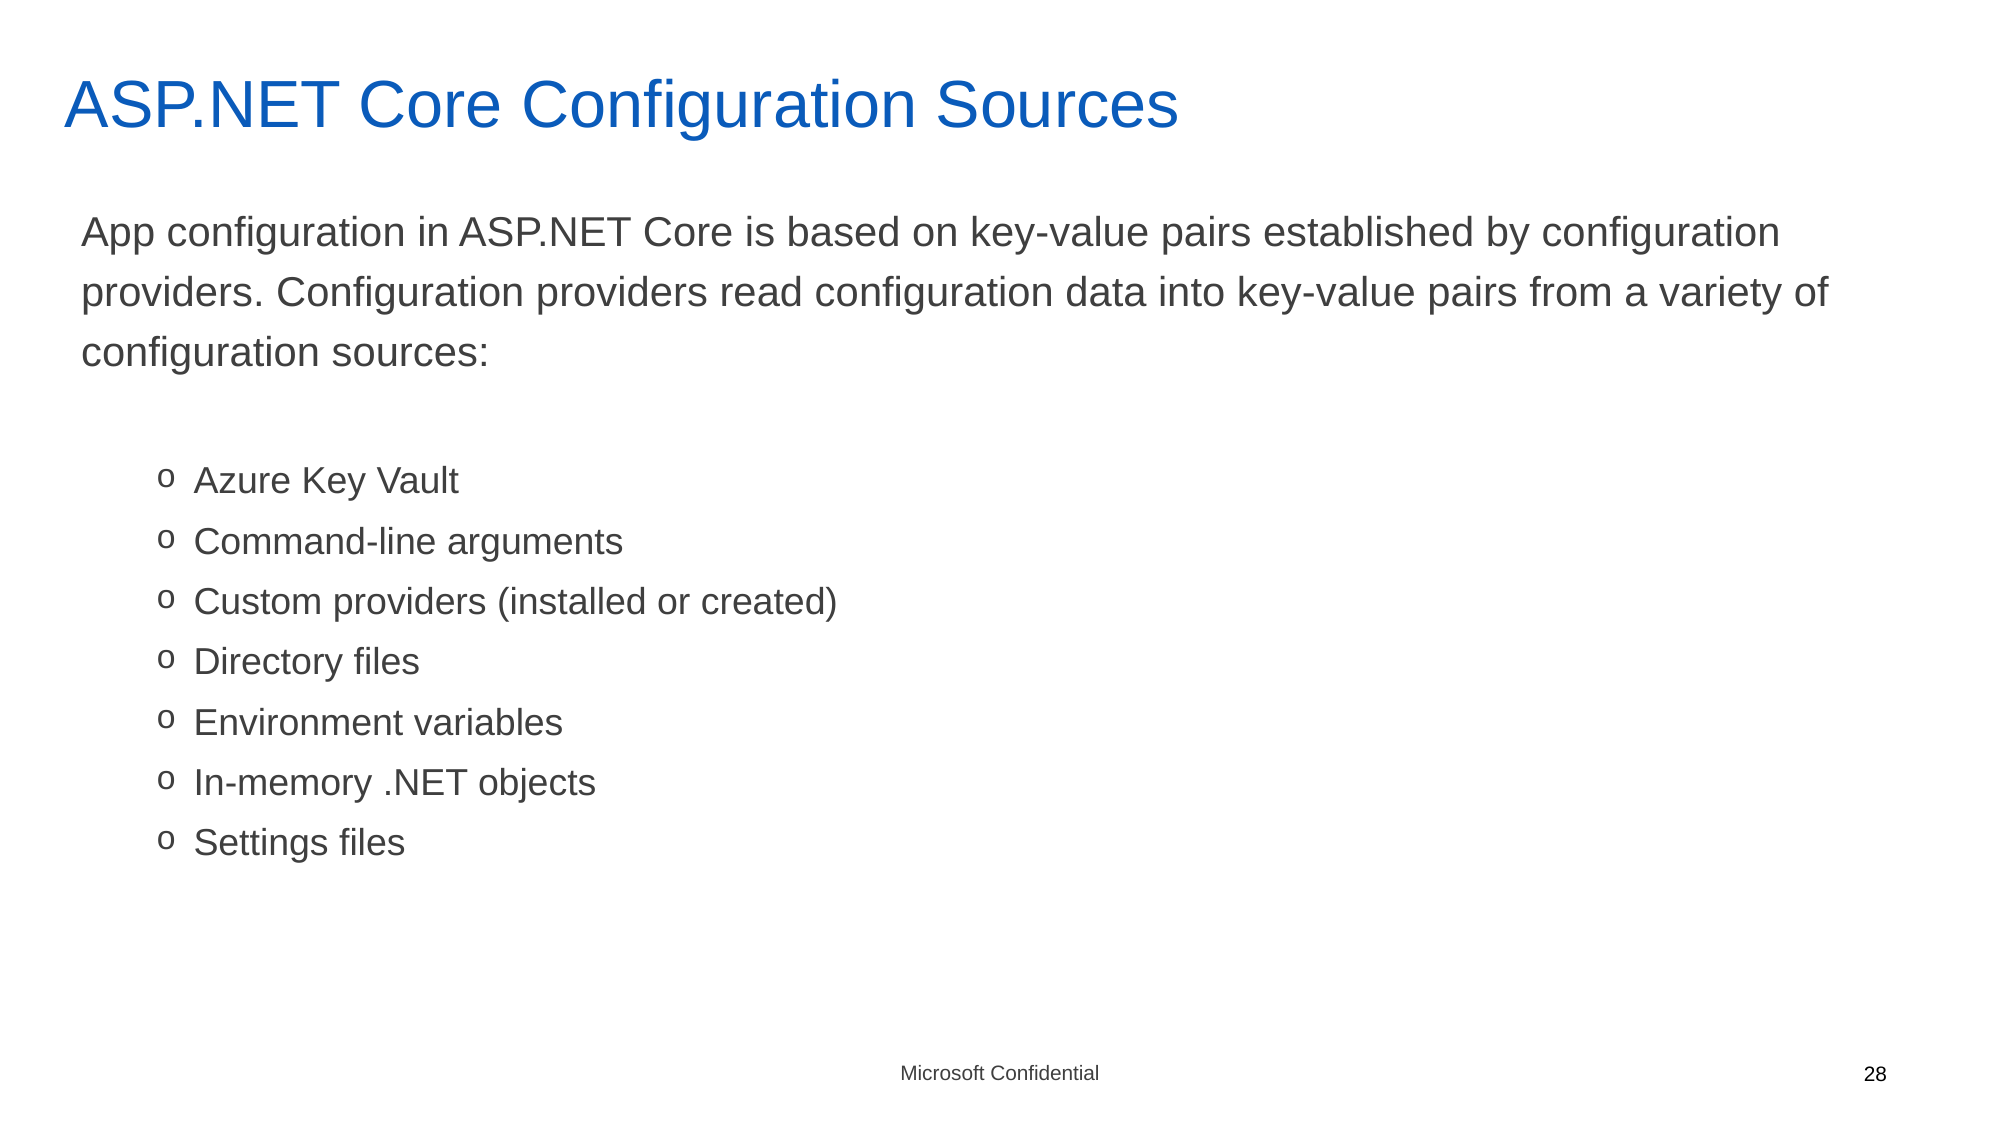

# ASP.NET Core Configuration Sources
App configuration in ASP.NET Core is based on key-value pairs established by configuration providers. Configuration providers read configuration data into key-value pairs from a variety of configuration sources:

Azure Key Vault
Command-line arguments
Custom providers (installed or created)
Directory files
Environment variables
In-memory .NET objects
Settings files

28